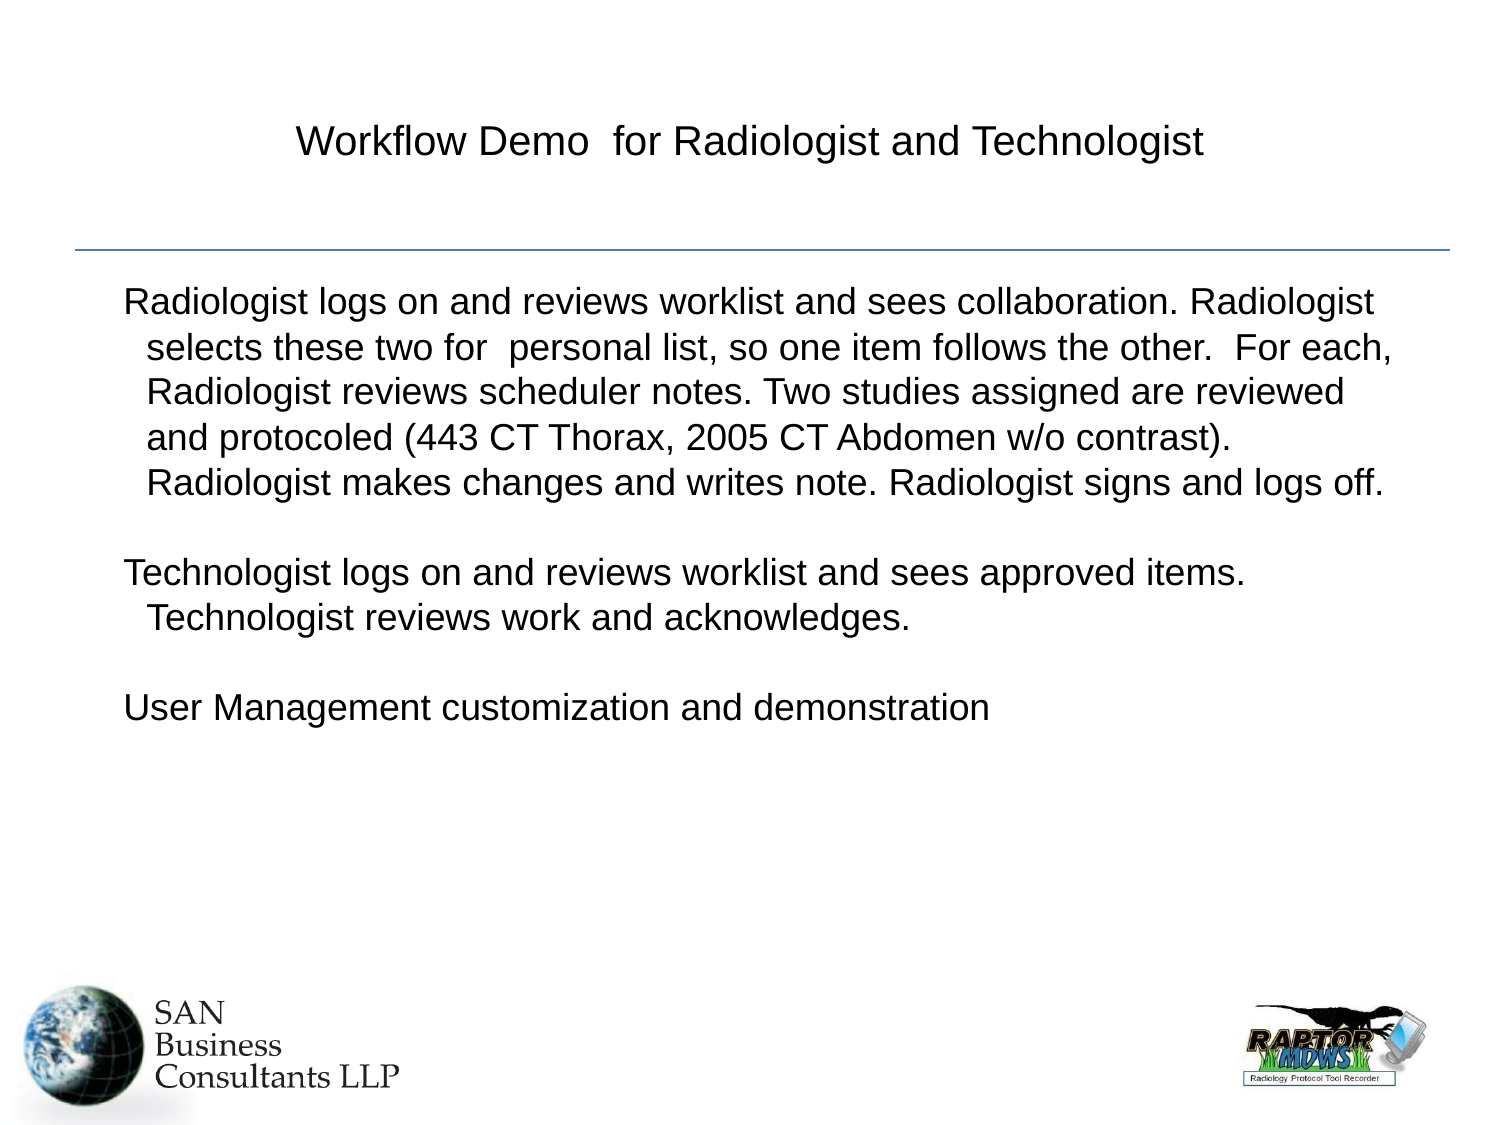

# Workflow Demo  for Radiologist and Technologist
Radiologist logs on and reviews worklist and sees collaboration. Radiologist selects these two for  personal list, so one item follows the other.  For each, Radiologist reviews scheduler notes. Two studies assigned are reviewed and protocoled (443 CT Thorax, 2005 CT Abdomen w/o contrast).  Radiologist makes changes and writes note. Radiologist signs and logs off.

Technologist logs on and reviews worklist and sees approved items.  Technologist reviews work and acknowledges.

User Management customization and demonstration